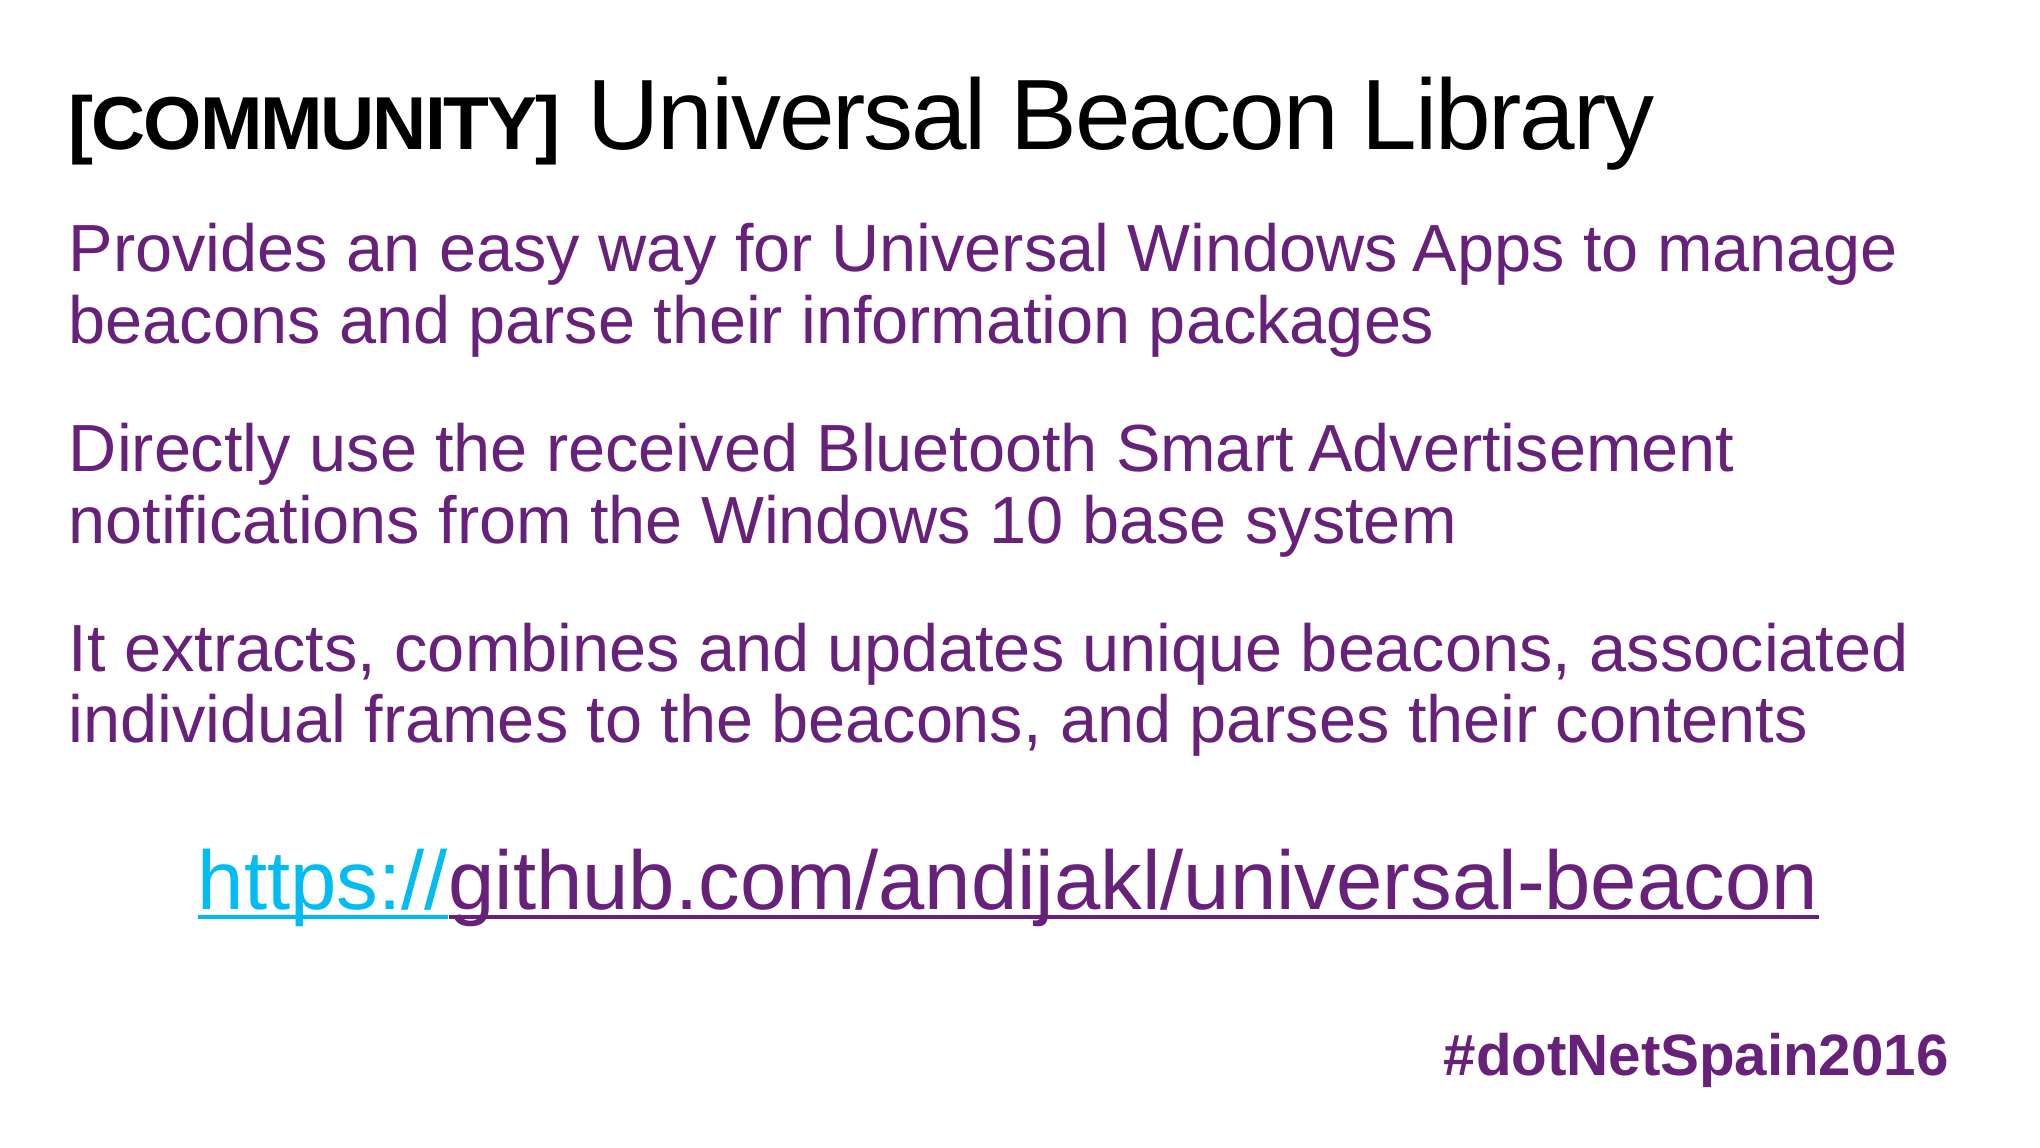

# [COMMUNITY] Universal Beacon Library
Provides an easy way for Universal Windows Apps to manage beacons and parse their information packages

Directly use the received Bluetooth Smart Advertisement notifications from the Windows 10 base system

It extracts, combines and updates unique beacons, associated individual frames to the beacons, and parses their contents

https://github.com/andijakl/universal-beacon